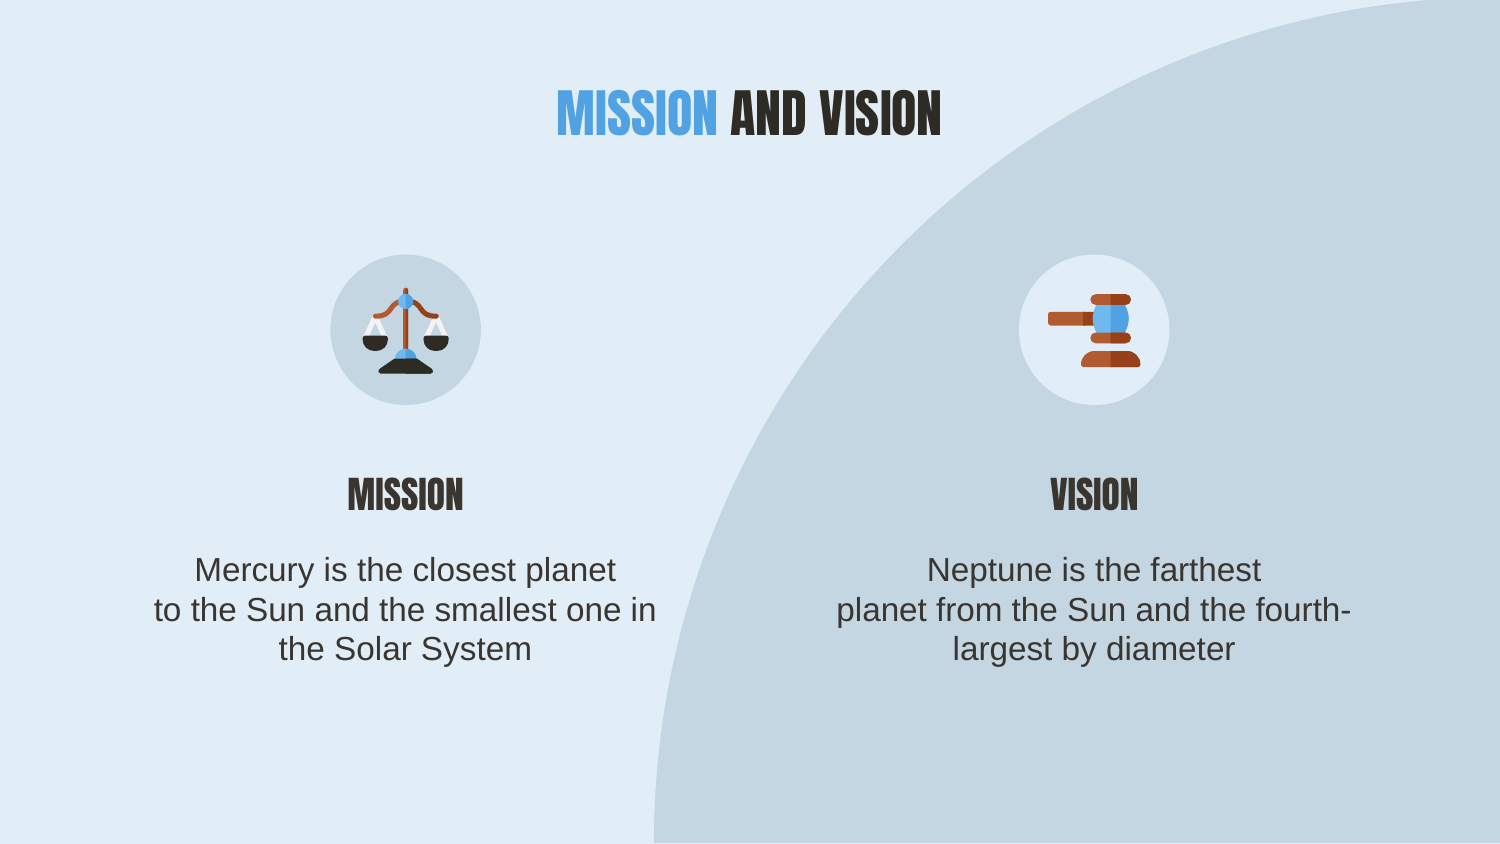

MISSION AND VISION

# MISSION
VISION
Mercury is the closest planet
to the Sun and the smallest one in the Solar System
Neptune is the farthest
planet from the Sun and the fourth-largest by diameter